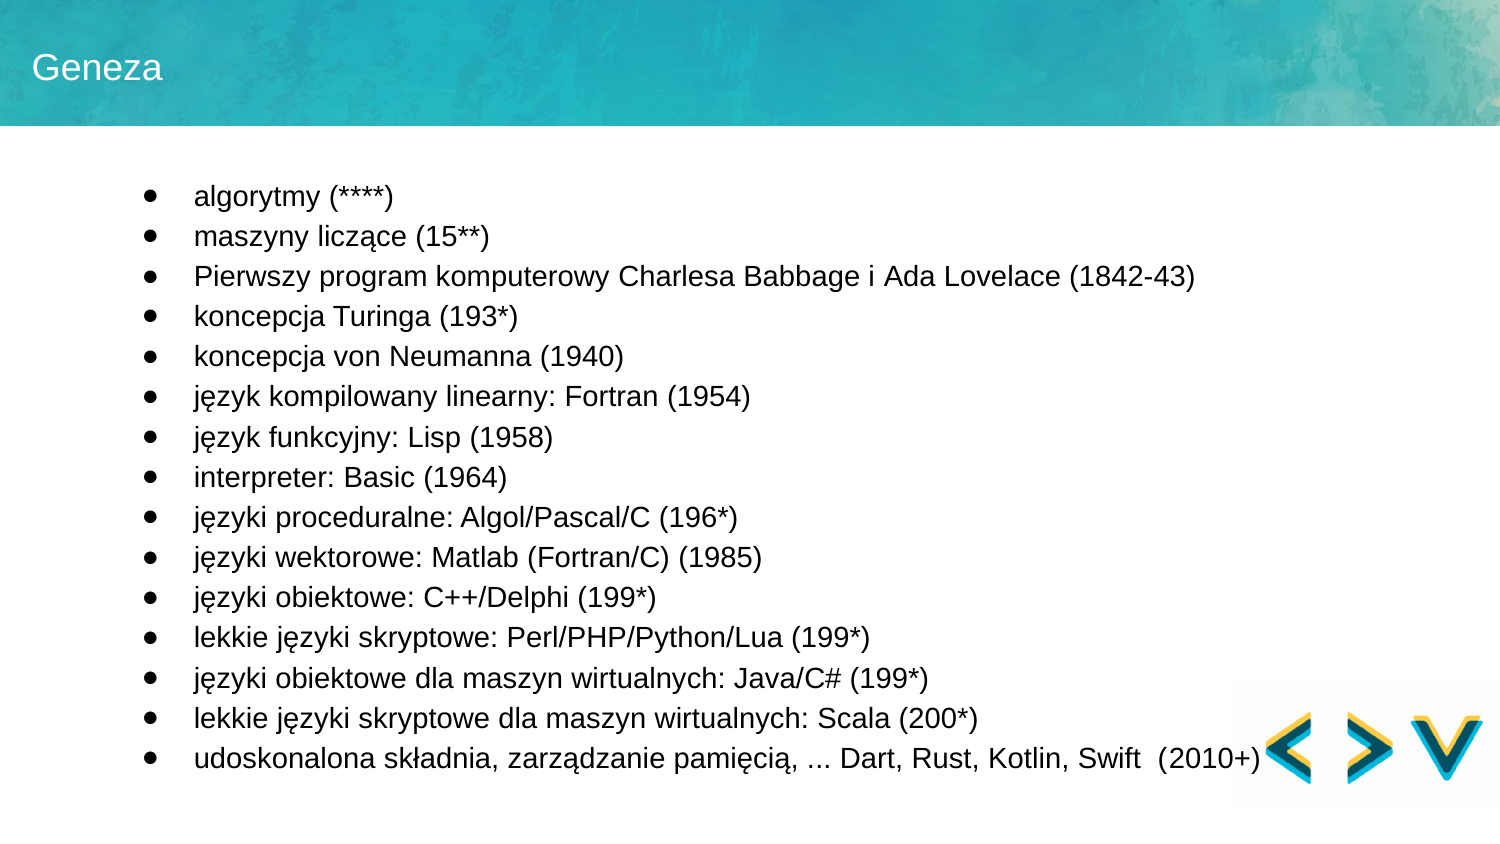

Geneza
algorytmy (****)
maszyny liczące (15**)
Pierwszy program komputerowy Charlesa Babbage i Ada Lovelace (1842-43)
koncepcja Turinga (193*)
koncepcja von Neumanna (1940)
język kompilowany linearny: Fortran (1954)
język funkcyjny: Lisp (1958)
interpreter: Basic (1964)
języki proceduralne: Algol/Pascal/C (196*)
języki wektorowe: Matlab (Fortran/C) (1985)
języki obiektowe: C++/Delphi (199*)
lekkie języki skryptowe: Perl/PHP/Python/Lua (199*)
języki obiektowe dla maszyn wirtualnych: Java/C# (199*)
lekkie języki skryptowe dla maszyn wirtualnych: Scala (200*)
udoskonalona składnia, zarządzanie pamięcią, ... Dart, Rust, Kotlin, Swift  (2010+)